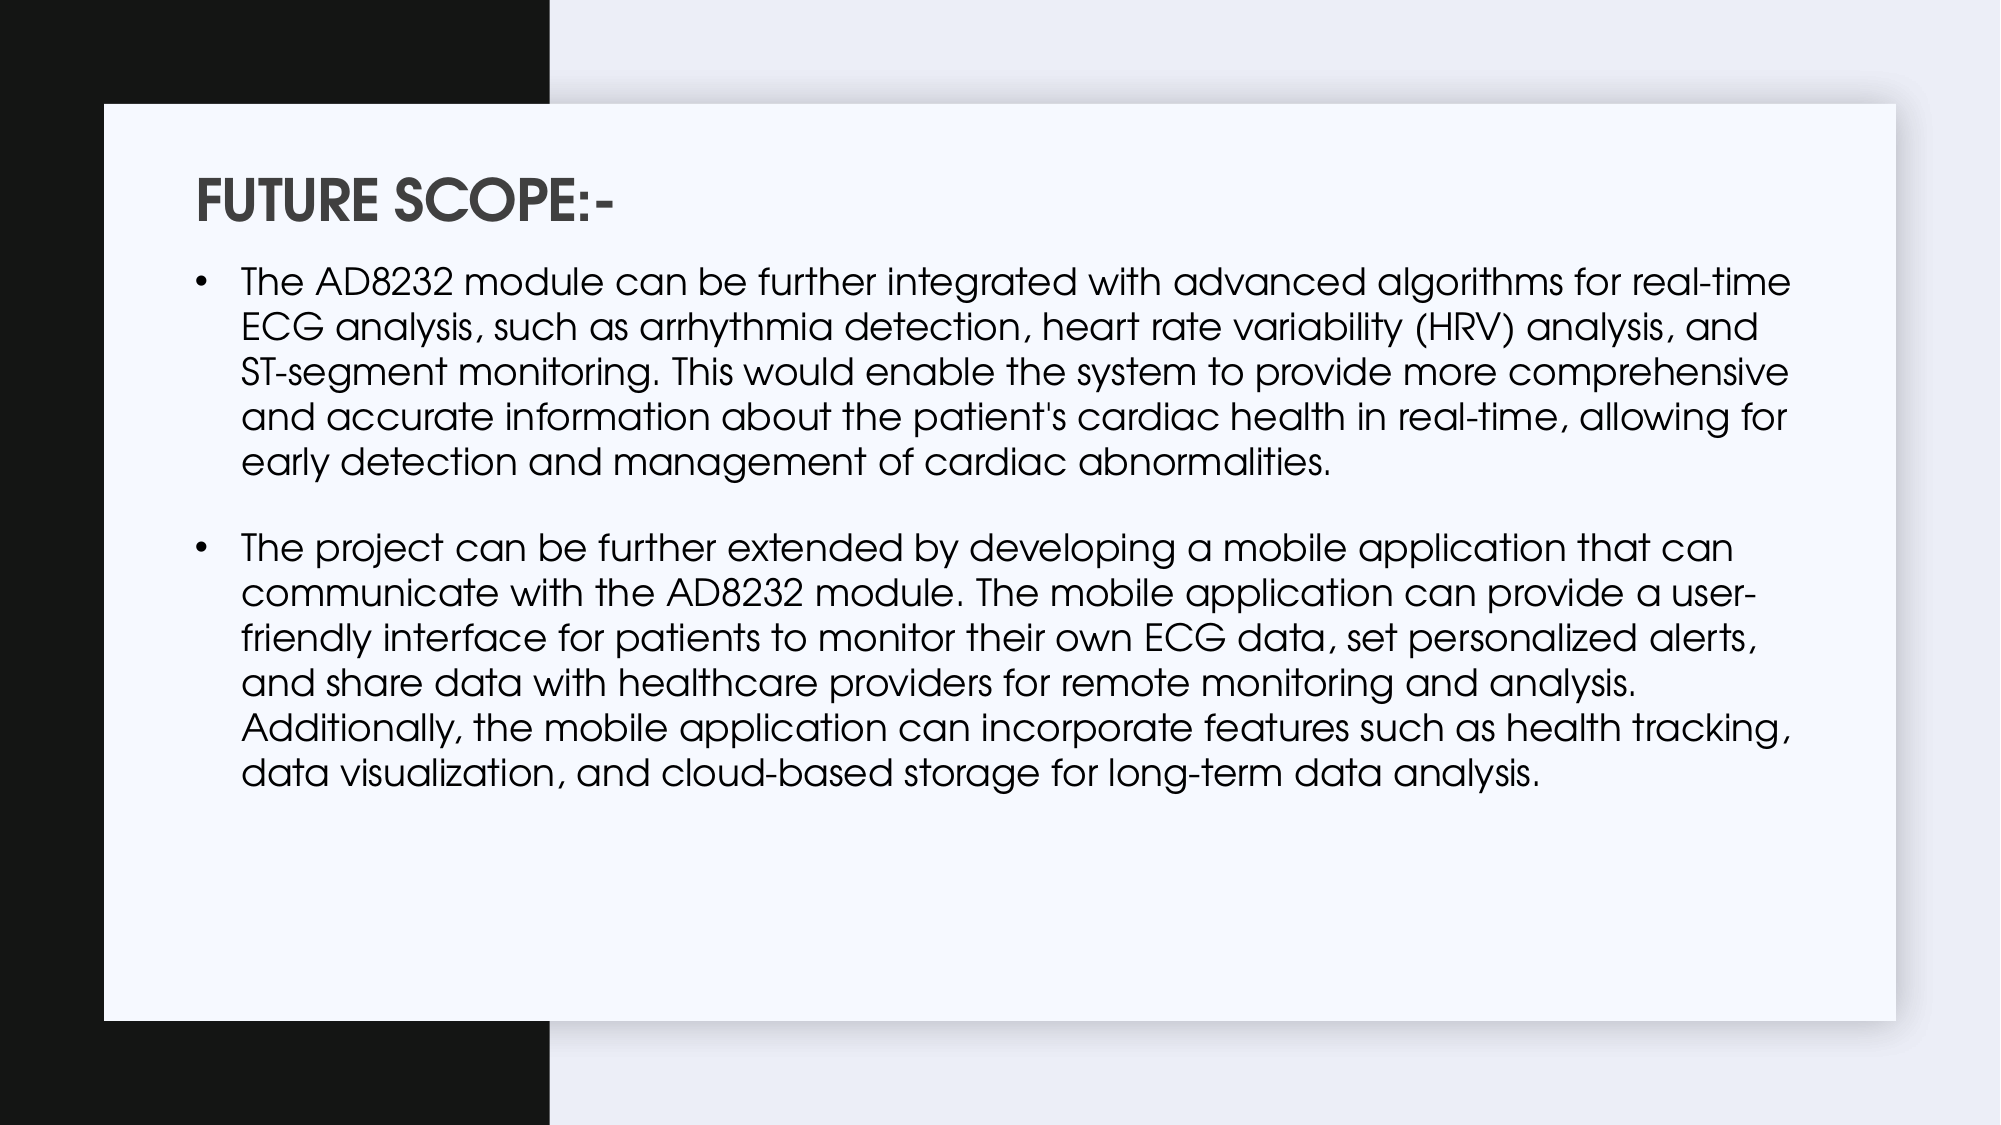

# Future Scope:-
The AD8232 module can be further integrated with advanced algorithms for real-time ECG analysis, such as arrhythmia detection, heart rate variability (HRV) analysis, and ST-segment monitoring. This would enable the system to provide more comprehensive and accurate information about the patient's cardiac health in real-time, allowing for early detection and management of cardiac abnormalities.
The project can be further extended by developing a mobile application that can communicate with the AD8232 module. The mobile application can provide a user-friendly interface for patients to monitor their own ECG data, set personalized alerts, and share data with healthcare providers for remote monitoring and analysis. Additionally, the mobile application can incorporate features such as health tracking, data visualization, and cloud-based storage for long-term data analysis.